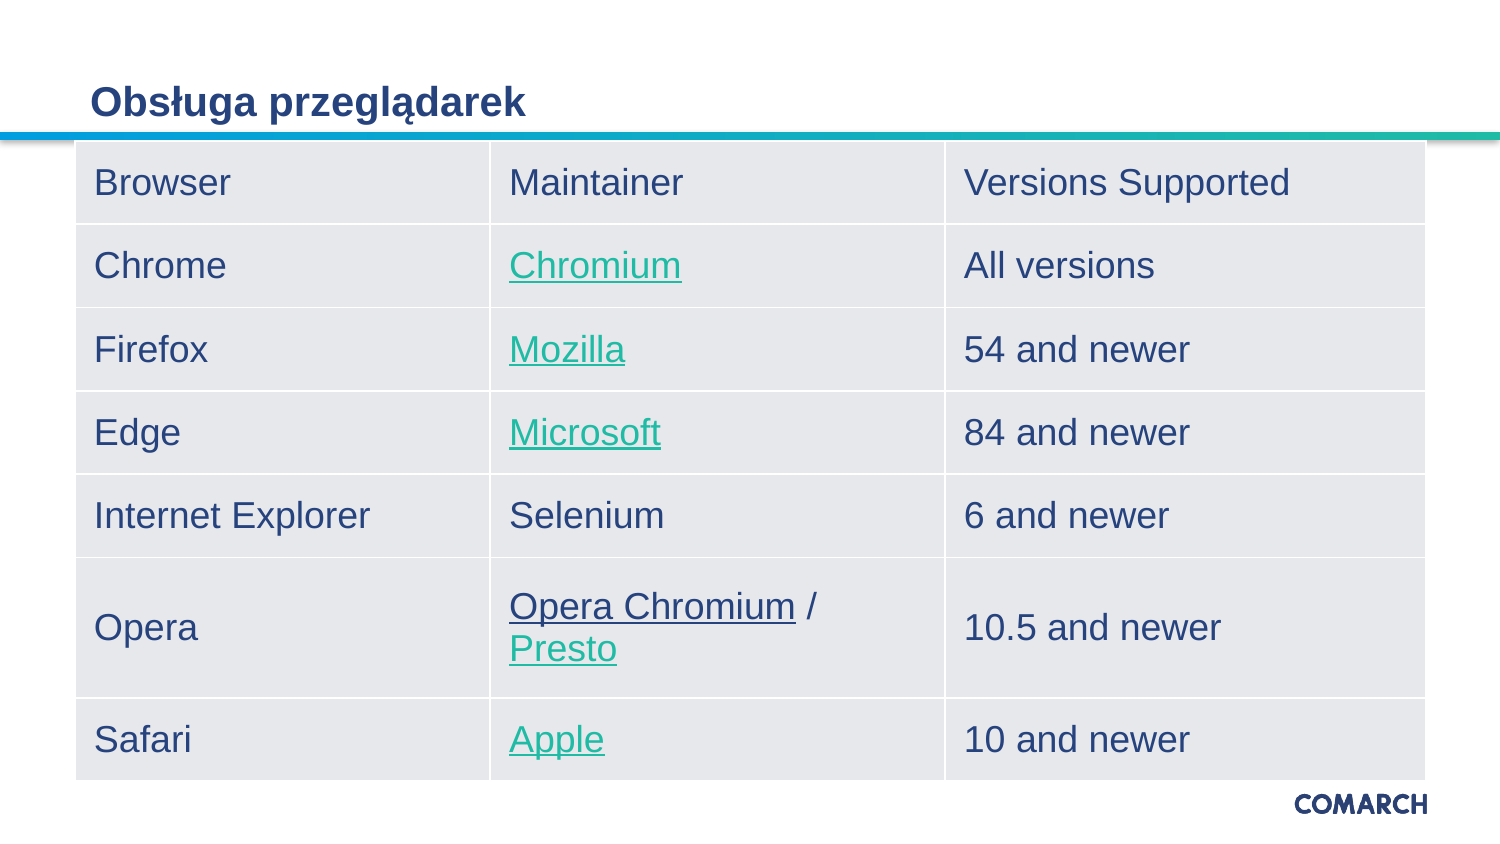

# Obsługa przeglądarek
| Browser | Maintainer | Versions Supported |
| --- | --- | --- |
| Chrome | Chromium | All versions |
| Firefox | Mozilla | 54 and newer |
| Edge | Microsoft | 84 and newer |
| Internet Explorer | Selenium | 6 and newer |
| Opera | Opera Chromium / Presto | 10.5 and newer |
| Safari | Apple | 10 and newer |